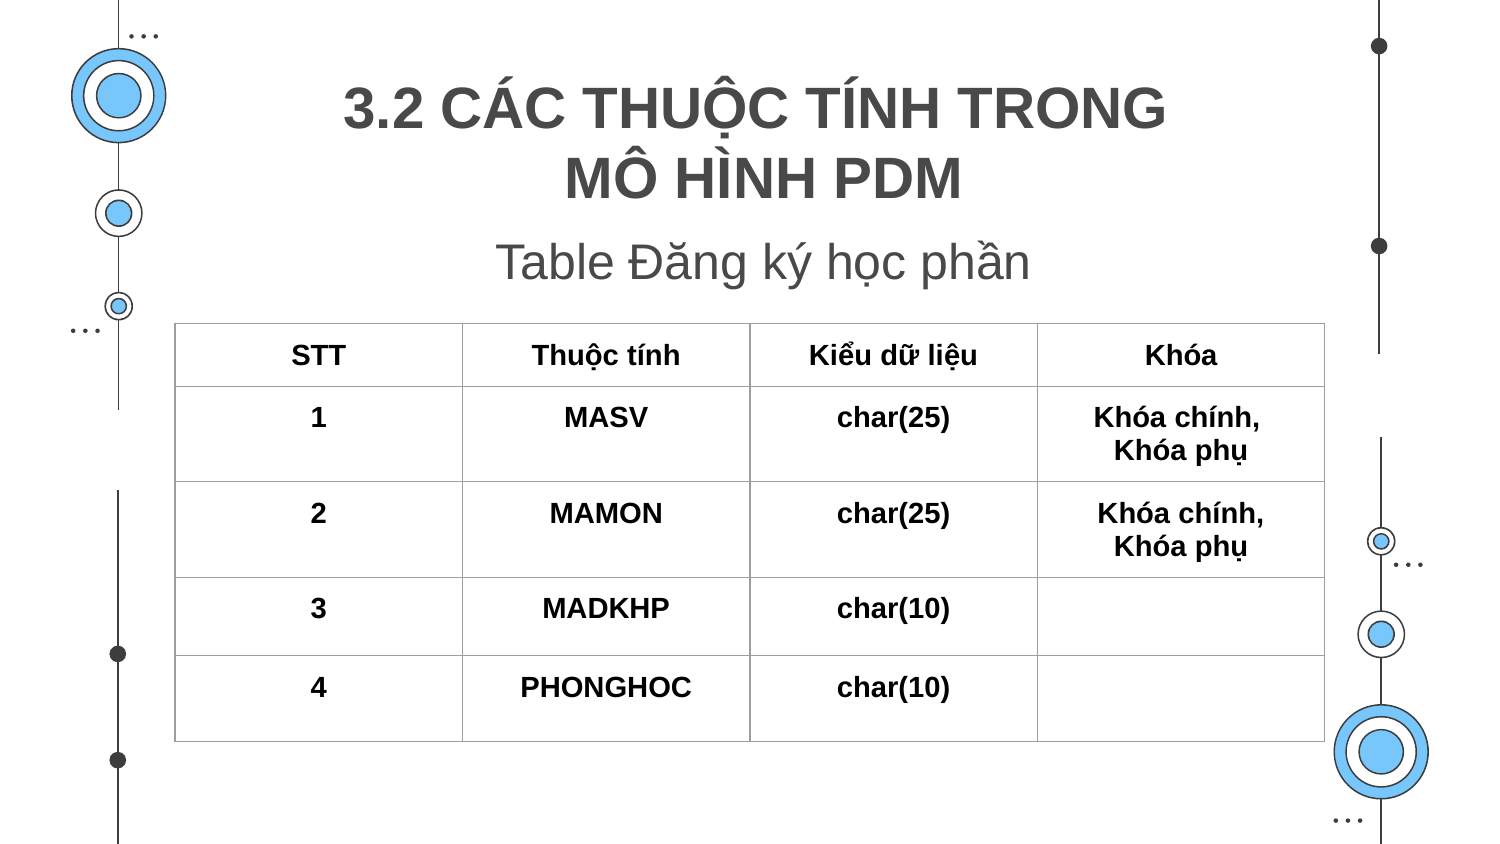

# 3.2 CÁC THUỘC TÍNH TRONG MÔ HÌNH PDM
Table Đăng ký học phần
| STT | Thuộc tính | Kiểu dữ liệu | Khóa |
| --- | --- | --- | --- |
| 1 | MASV | char(25) | Khóa chính, Khóa phụ |
| 2 | MAMON | char(25) | Khóa chính, Khóa phụ |
| 3 | MADKHP | char(10) |  |
| 4 | PHONGHOC | char(10) |  |